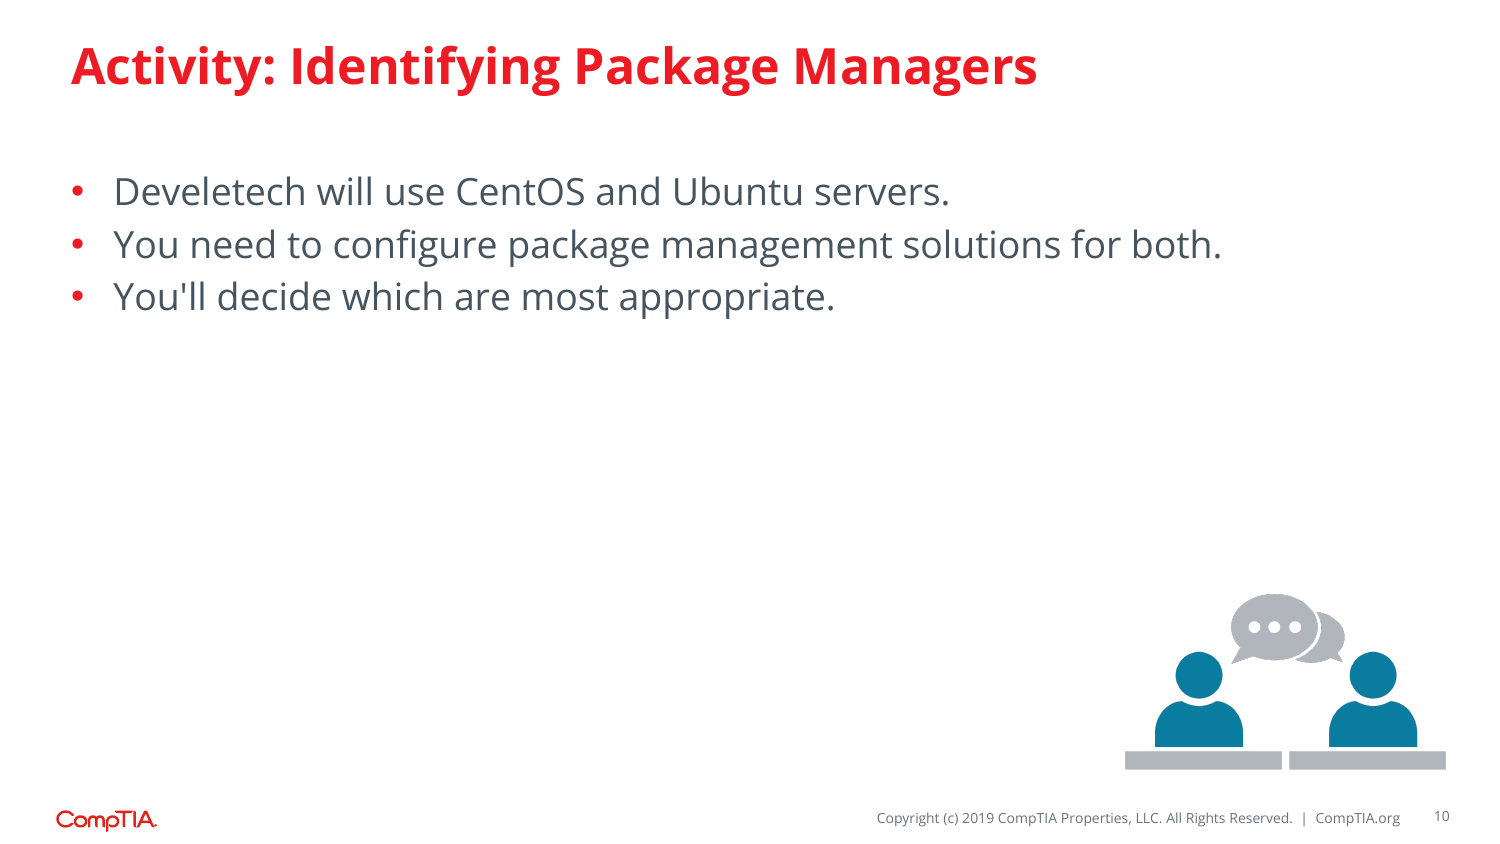

# Activity: Identifying Package Managers
Develetech will use CentOS and Ubuntu servers.
You need to configure package management solutions for both.
You'll decide which are most appropriate.
10